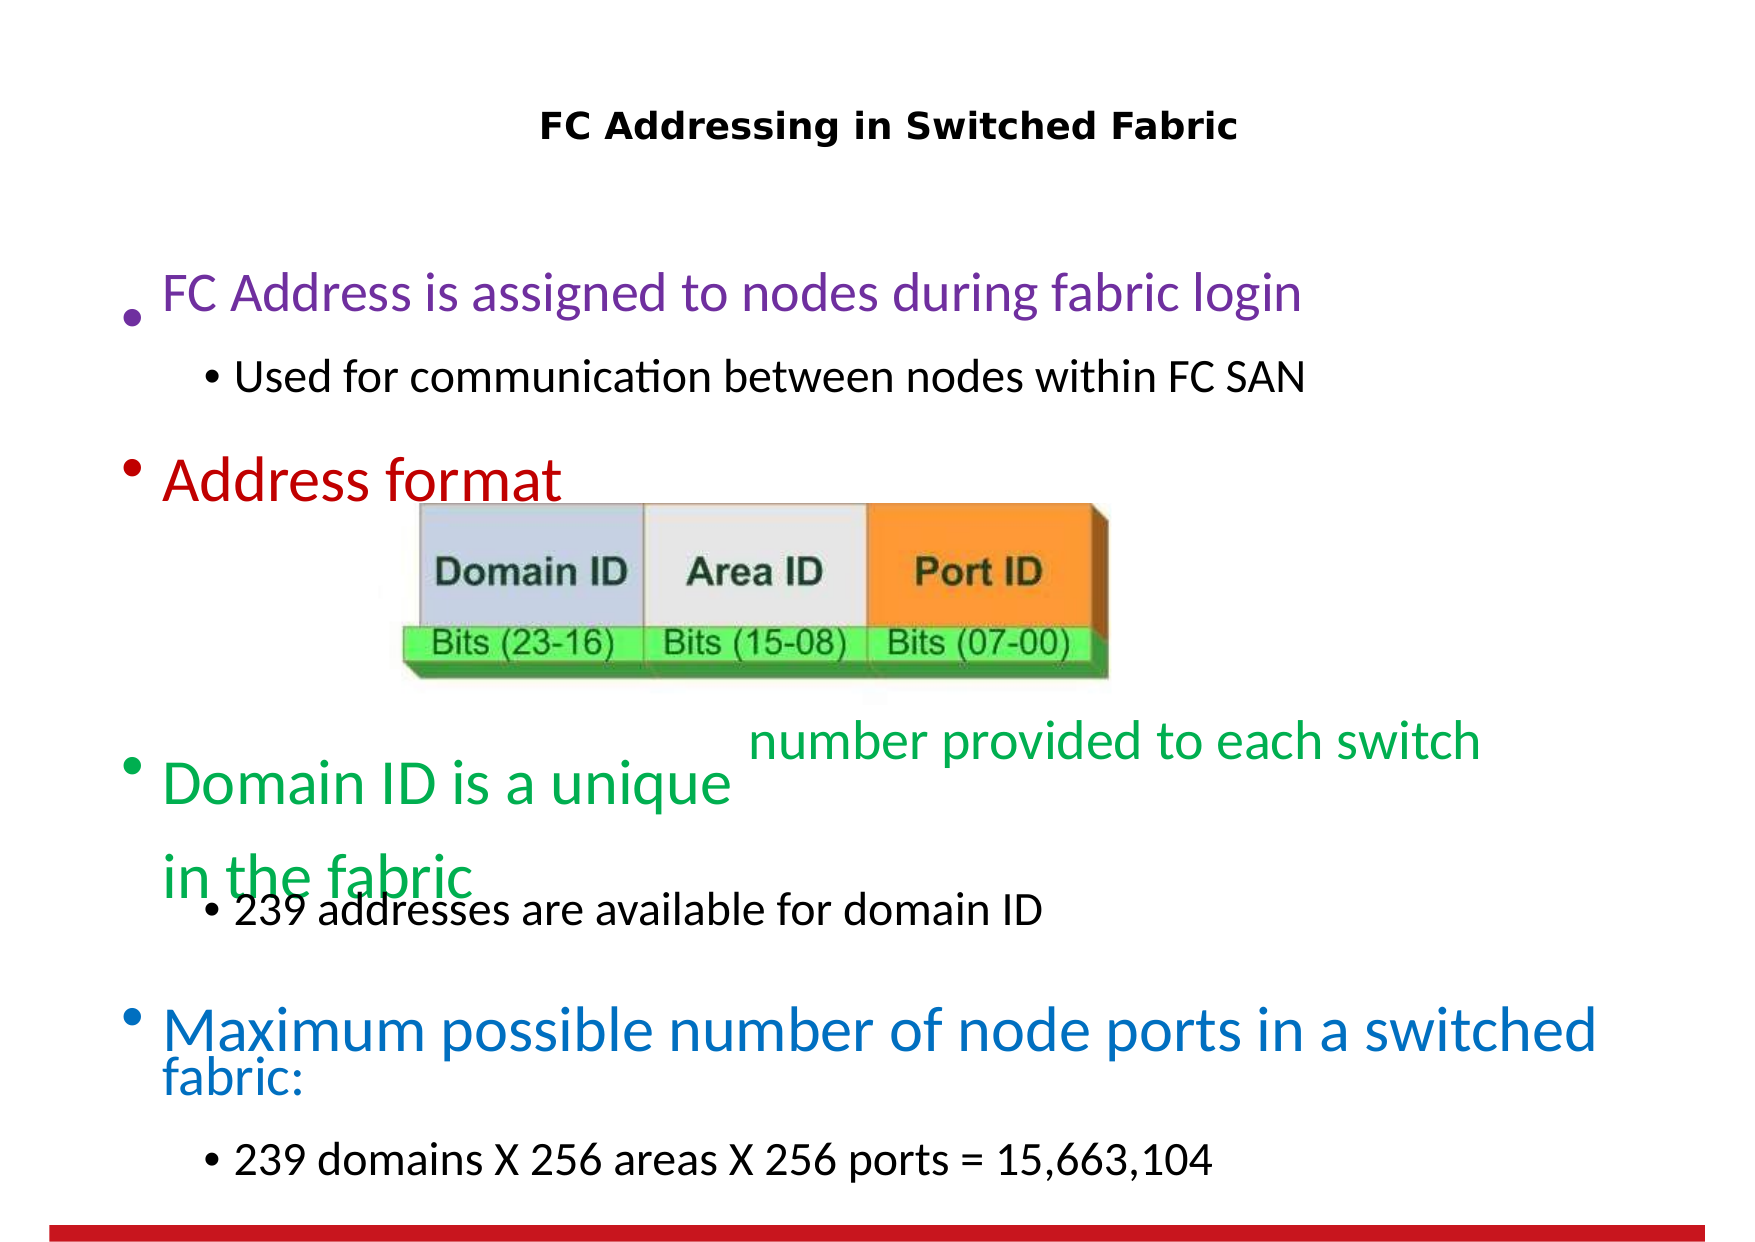

FC Addressing in Switched Fabric
•
FC Address is assigned to nodes during fabric login
• Used for communication between nodes within FC SAN
Address format
•

•
Domain ID is a unique
in the fabric
number provided to each switch
• 239 addresses are available for domain ID
Maximum possible number of node ports in a switched
fabric:
• 239 domains X 256 areas X 256 ports = 15,663,104
•